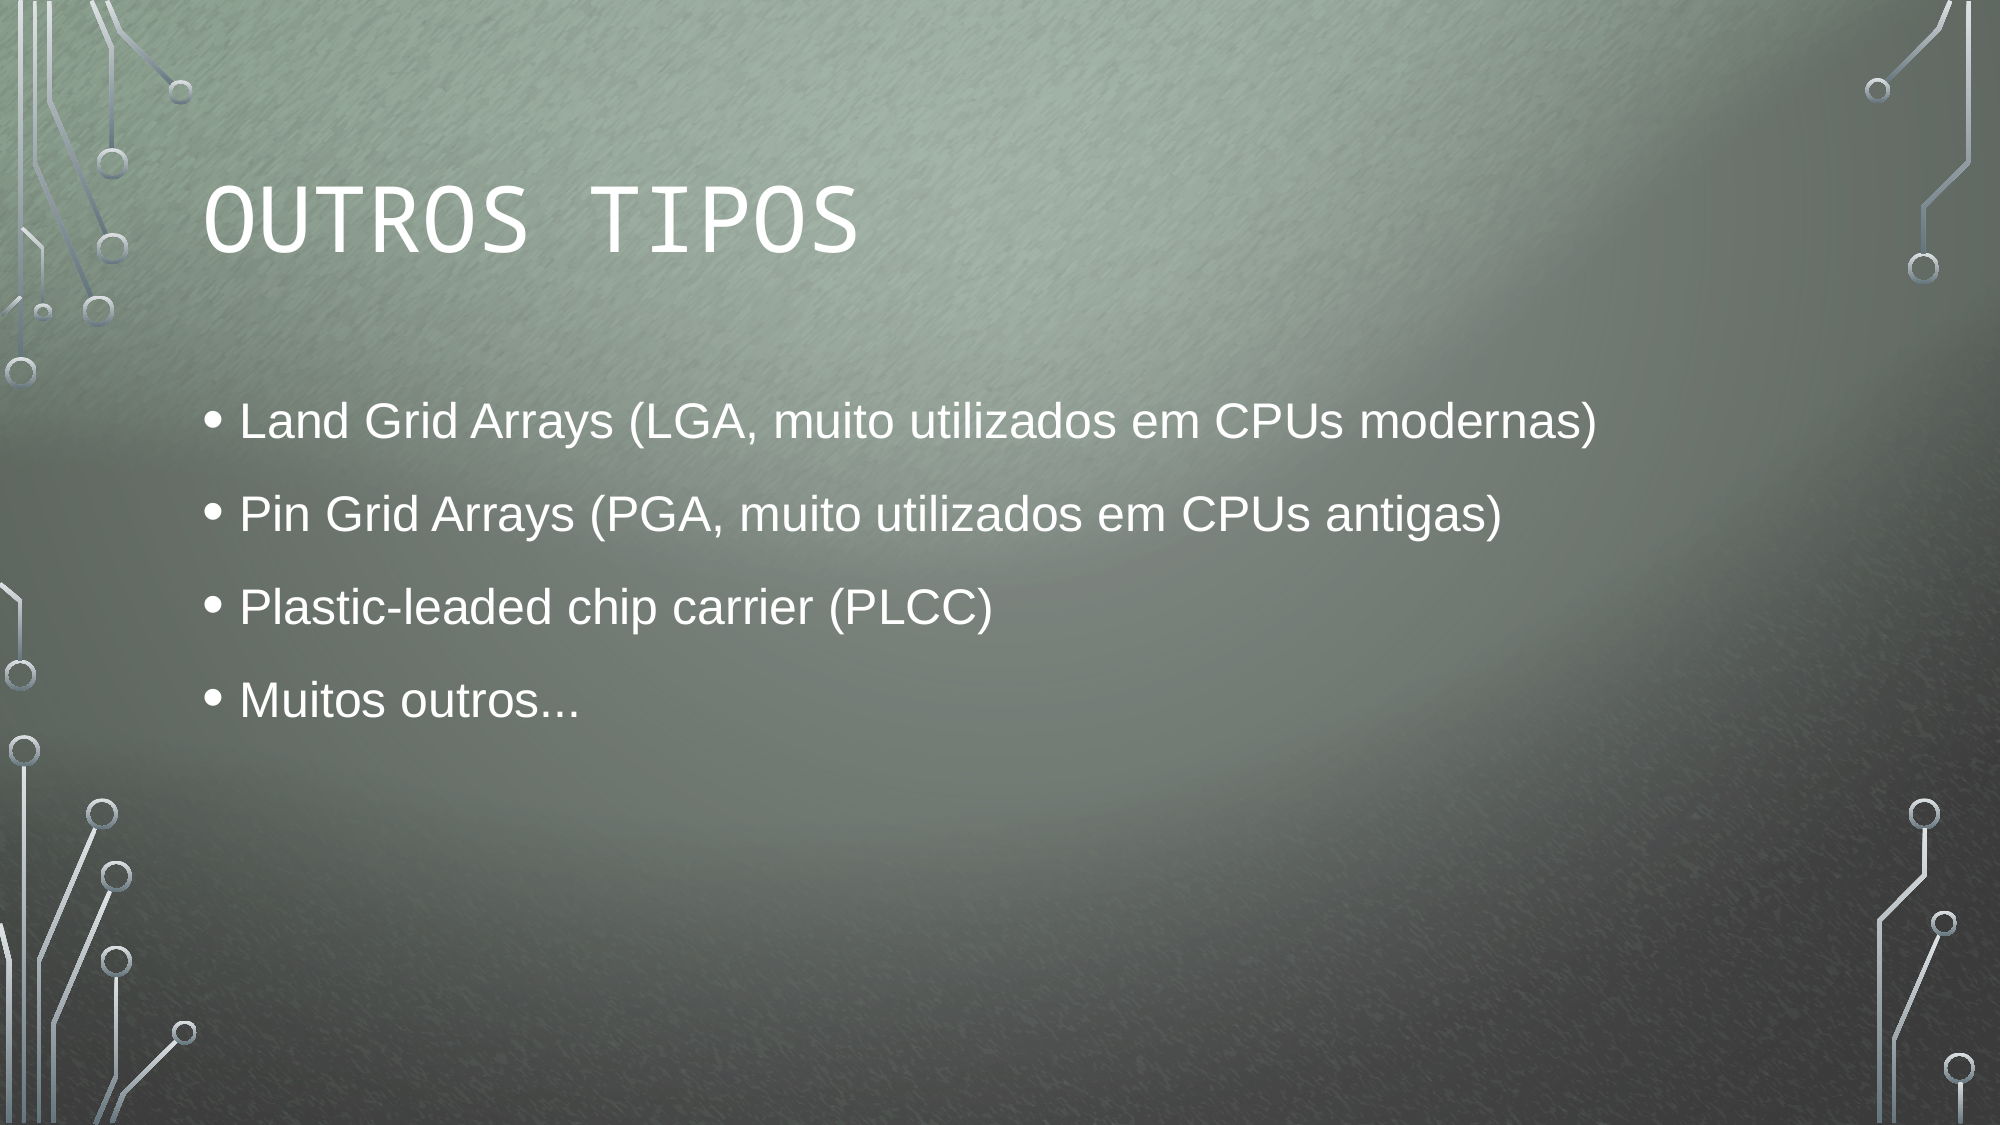

# Outros tipos
Land Grid Arrays (LGA, muito utilizados em CPUs modernas)
Pin Grid Arrays (PGA, muito utilizados em CPUs antigas)
Plastic-leaded chip carrier (PLCC)
Muitos outros...